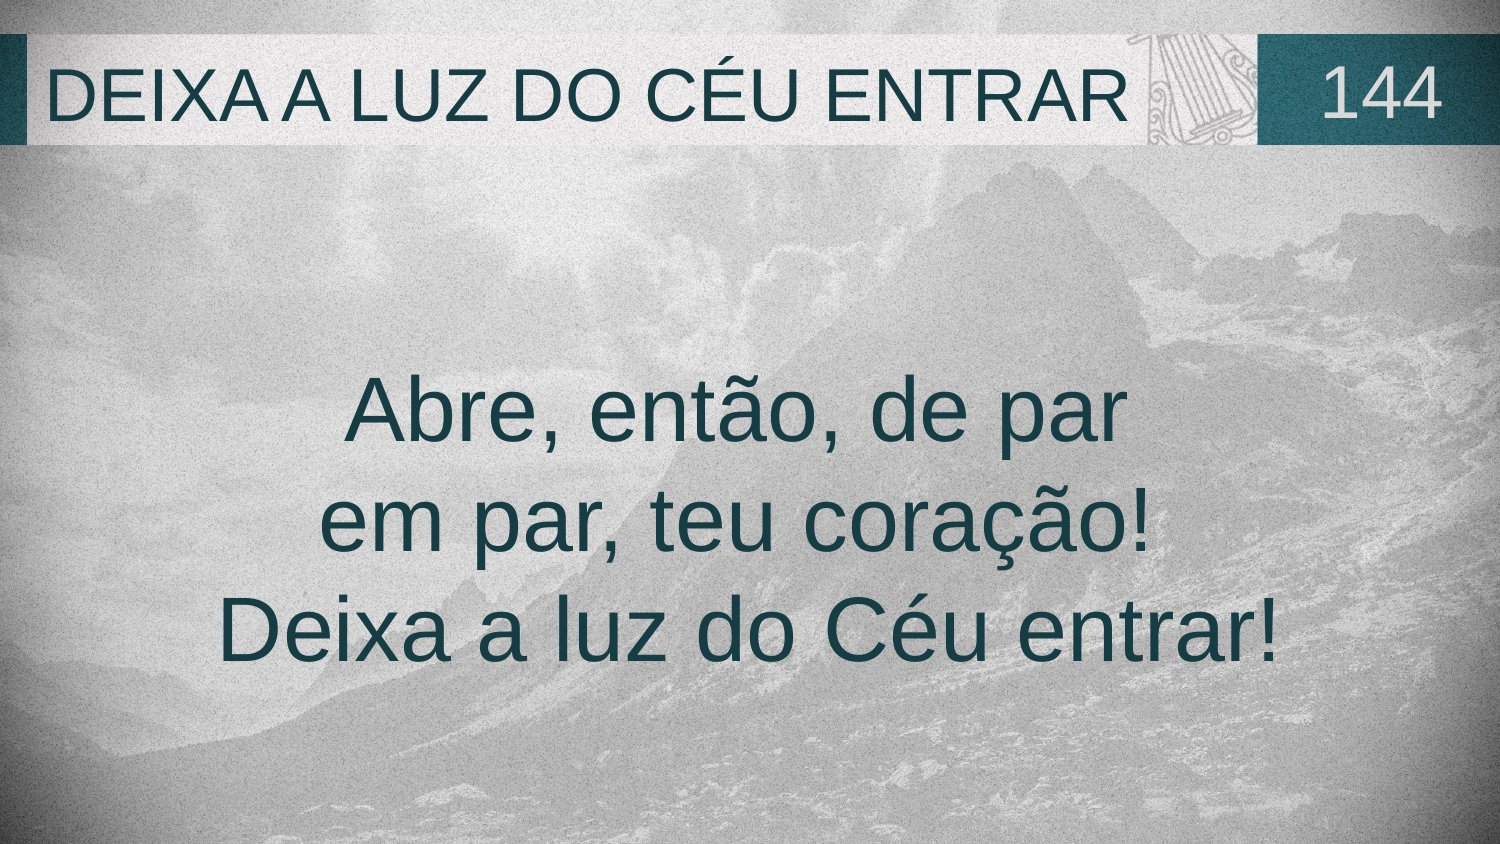

# DEIXA A LUZ DO CÉU ENTRAR
144
Abre, então, de par
em par, teu coração!
Deixa a luz do Céu entrar!